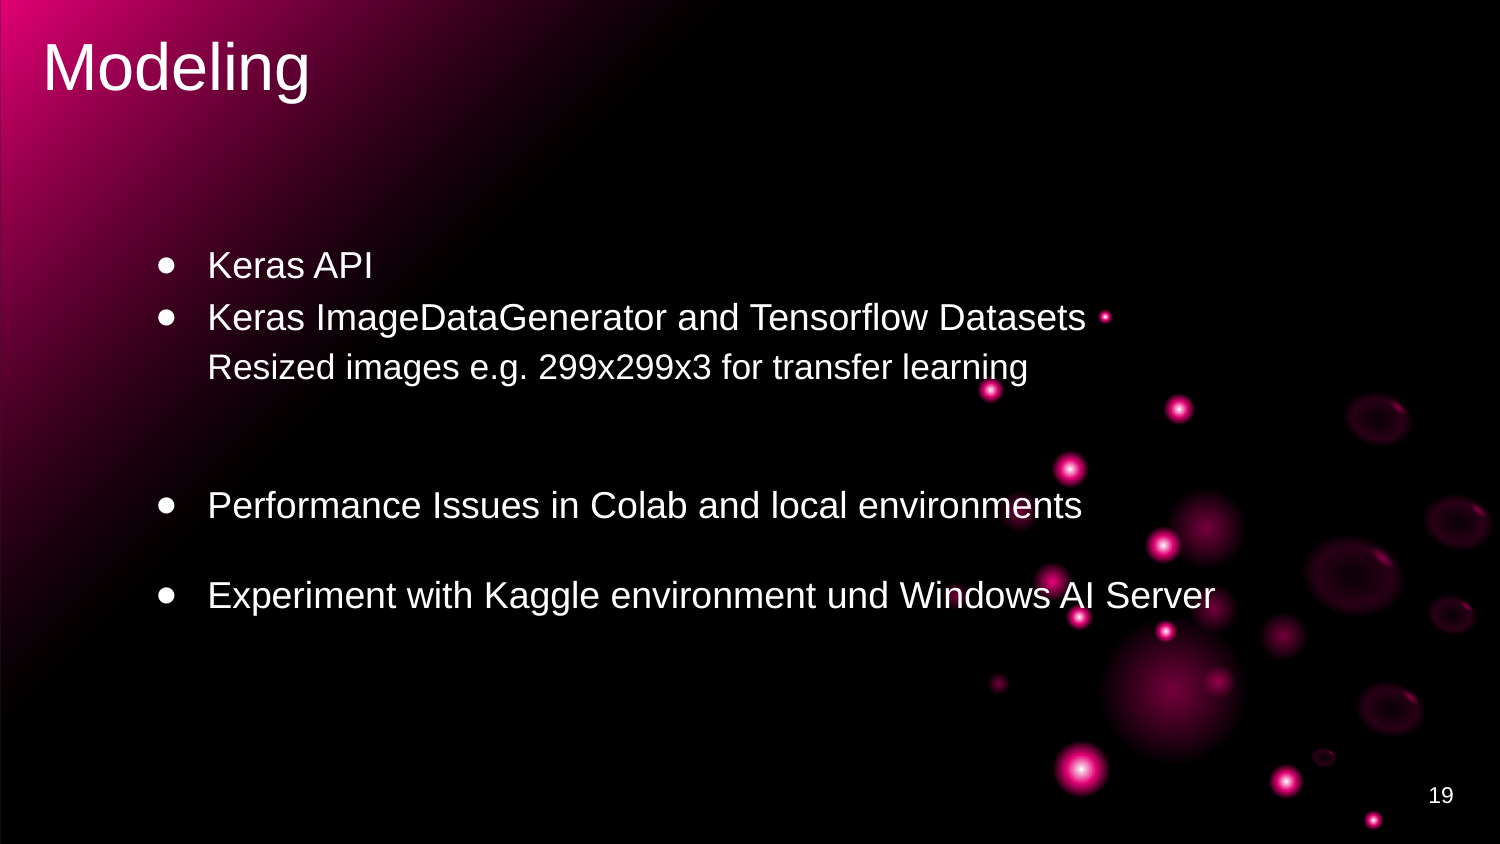

# Modeling
Keras API
Keras ImageDataGenerator and Tensorflow Datasets
Resized images e.g. 299x299x3 for transfer learning
Performance Issues in Colab and local environments
Experiment with Kaggle environment und Windows AI Server

19